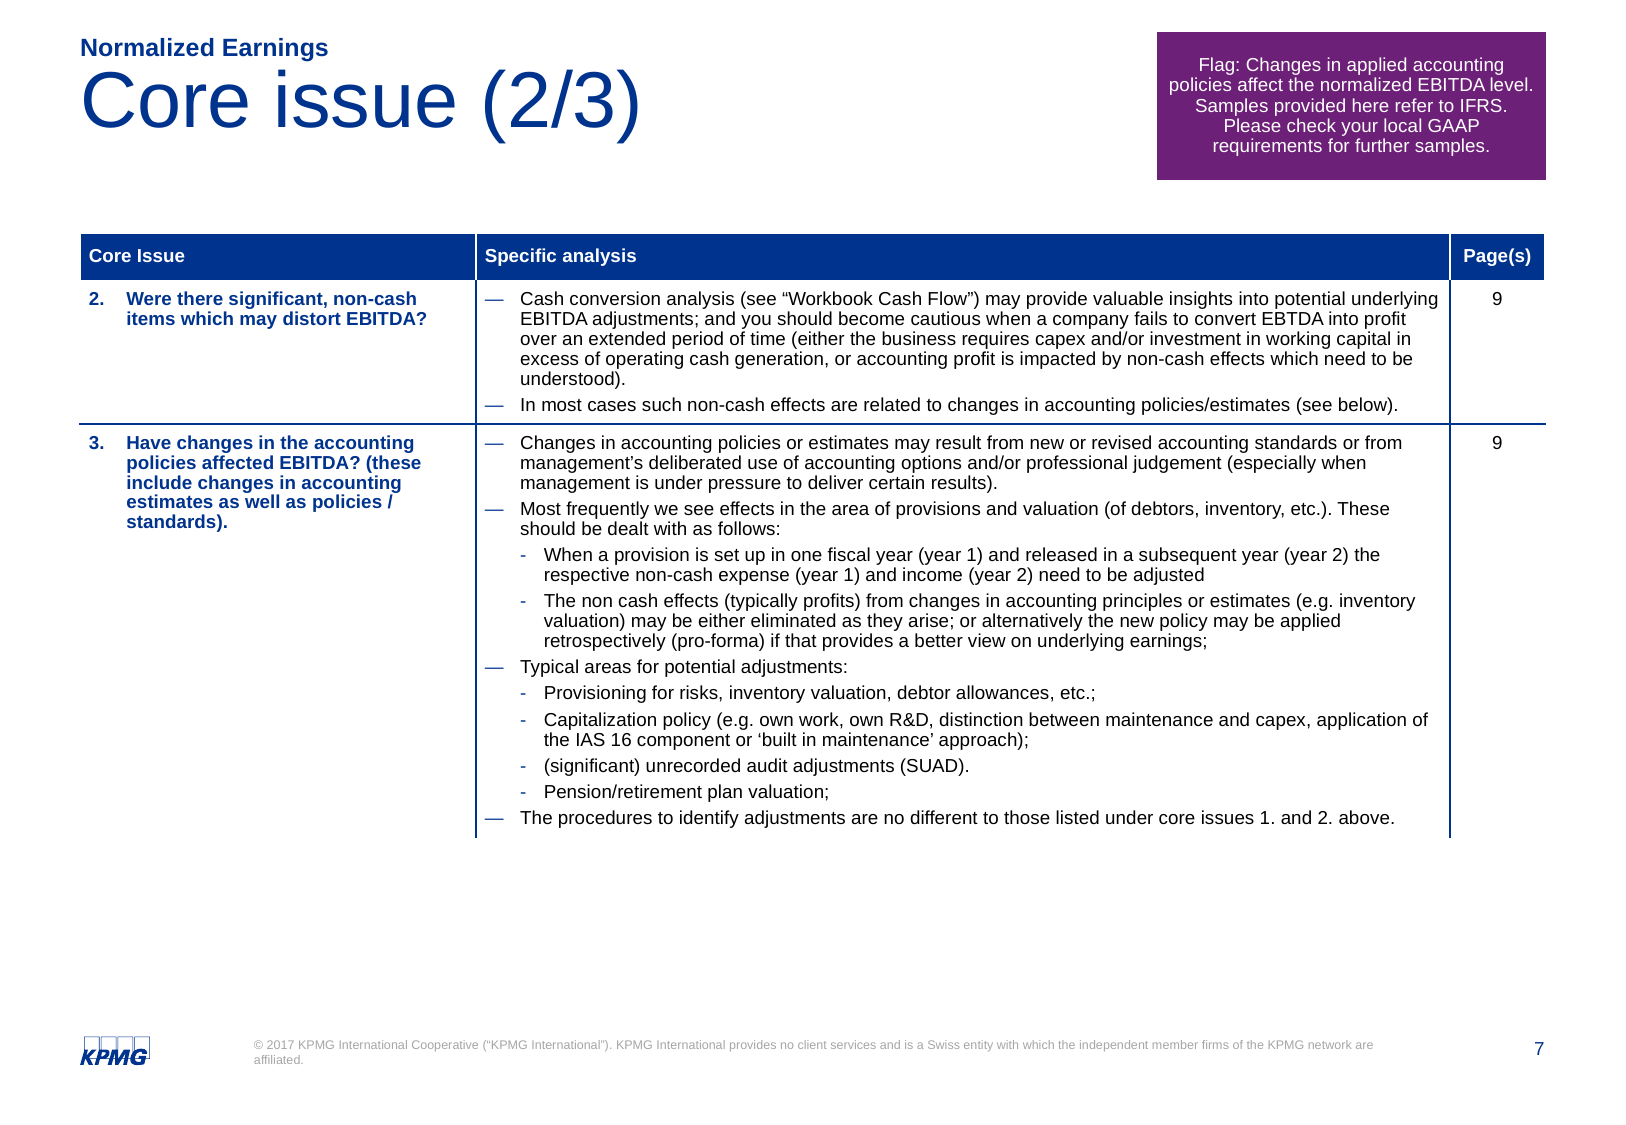

Normalized Earnings
Flag: Changes in applied accounting policies affect the normalized EBITDA level. Samples provided here refer to IFRS. Please check your local GAAP requirements for further samples.
# Core issue (2/3)
| Core Issue | Specific analysis | Page(s) |
| --- | --- | --- |
| Were there significant, non-cash items which may distort EBITDA? | Cash conversion analysis (see “Workbook Cash Flow”) may provide valuable insights into potential underlying EBITDA adjustments; and you should become cautious when a company fails to convert EBTDA into profit over an extended period of time (either the business requires capex and/or investment in working capital in excess of operating cash generation, or accounting profit is impacted by non-cash effects which need to be understood). In most cases such non-cash effects are related to changes in accounting policies/estimates (see below). | 9 |
| Have changes in the accounting policies affected EBITDA? (these include changes in accounting estimates as well as policies / standards). | Changes in accounting policies or estimates may result from new or revised accounting standards or from management’s deliberated use of accounting options and/or professional judgement (especially when management is under pressure to deliver certain results). Most frequently we see effects in the area of provisions and valuation (of debtors, inventory, etc.). These should be dealt with as follows: When a provision is set up in one fiscal year (year 1) and released in a subsequent year (year 2) the respective non-cash expense (year 1) and income (year 2) need to be adjusted The non cash effects (typically profits) from changes in accounting principles or estimates (e.g. inventory valuation) may be either eliminated as they arise; or alternatively the new policy may be applied retrospectively (pro-forma) if that provides a better view on underlying earnings; Typical areas for potential adjustments: Provisioning for risks, inventory valuation, debtor allowances, etc.; Capitalization policy (e.g. own work, own R&D, distinction between maintenance and capex, application of the IAS 16 component or ‘built in maintenance’ approach); (significant) unrecorded audit adjustments (SUAD). Pension/retirement plan valuation; The procedures to identify adjustments are no different to those listed under core issues 1. and 2. above. | 9 |